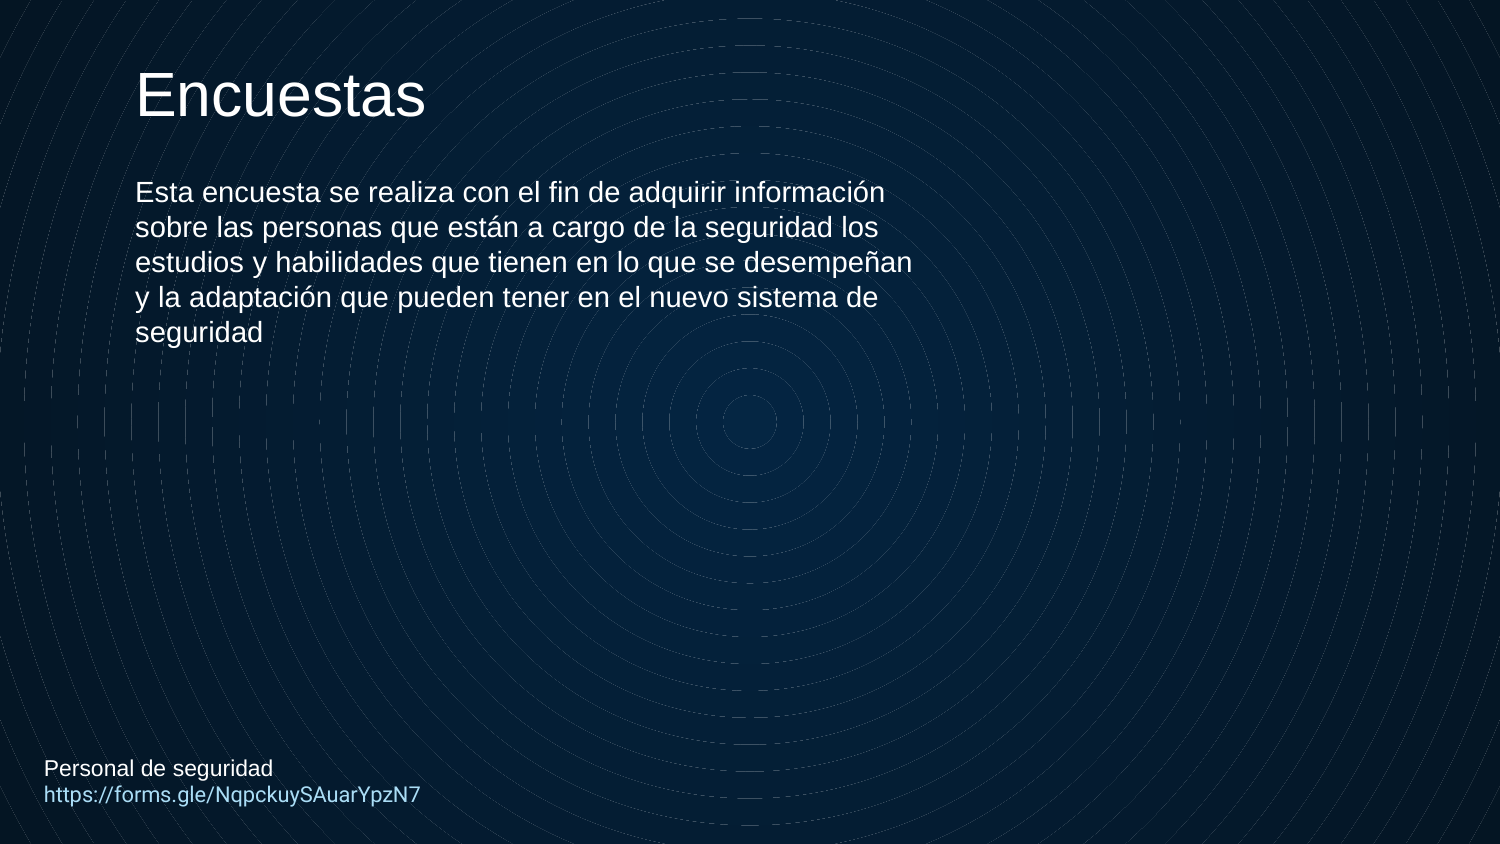

Encuestas
Esta encuesta se realiza con el fin de adquirir información sobre las personas que están a cargo de la seguridad los estudios y habilidades que tienen en lo que se desempeñan y la adaptación que pueden tener en el nuevo sistema de seguridad

Personal de seguridad
https://forms.gle/NqpckuySAuarYpzN7